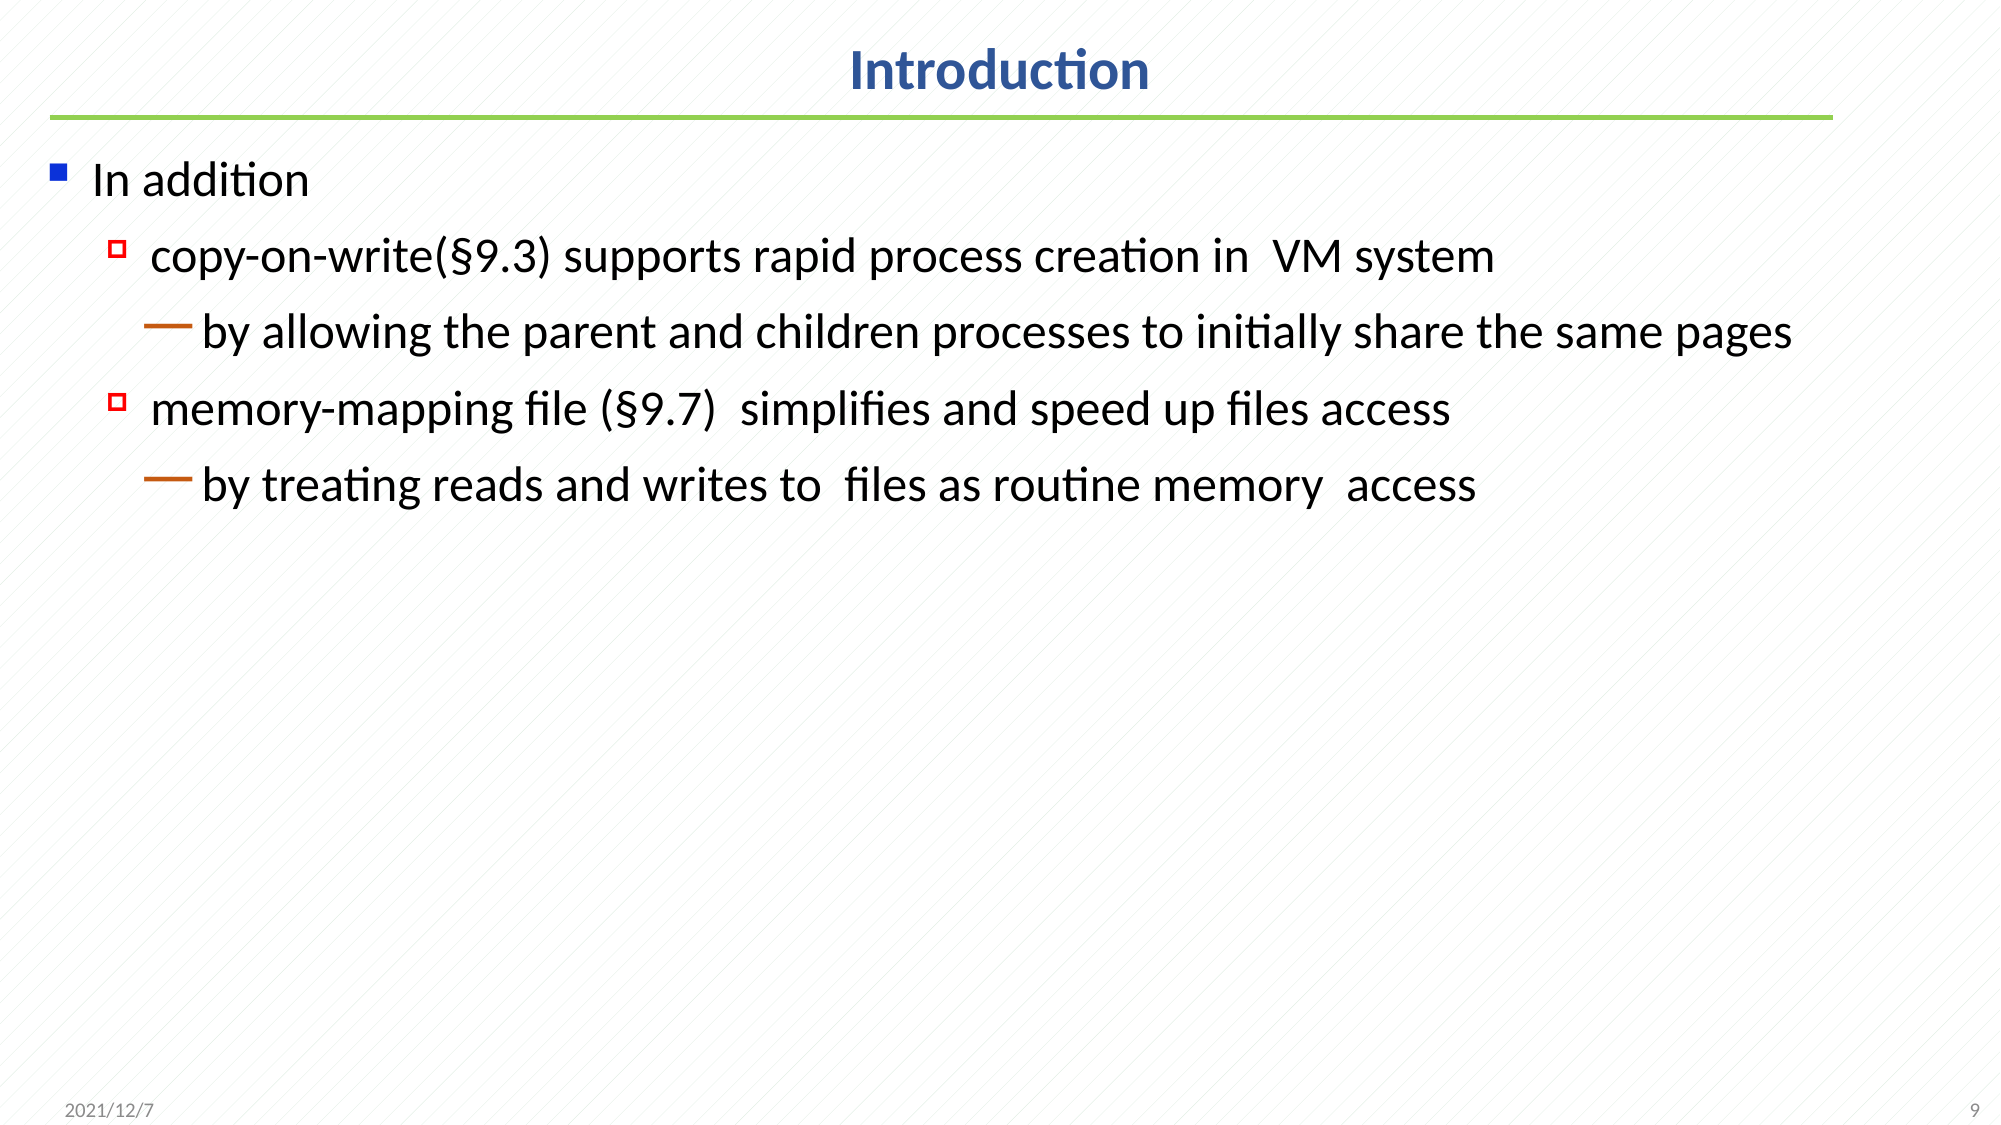

# Introduction
In addition
copy-on-write(§9.3) supports rapid process creation in  VM system
by allowing the parent and children processes to initially share the same pages
memory-mapping file (§9.7)  simplifies and speed up files access
by treating reads and writes to  files as routine memory  access

9
2021/12/7